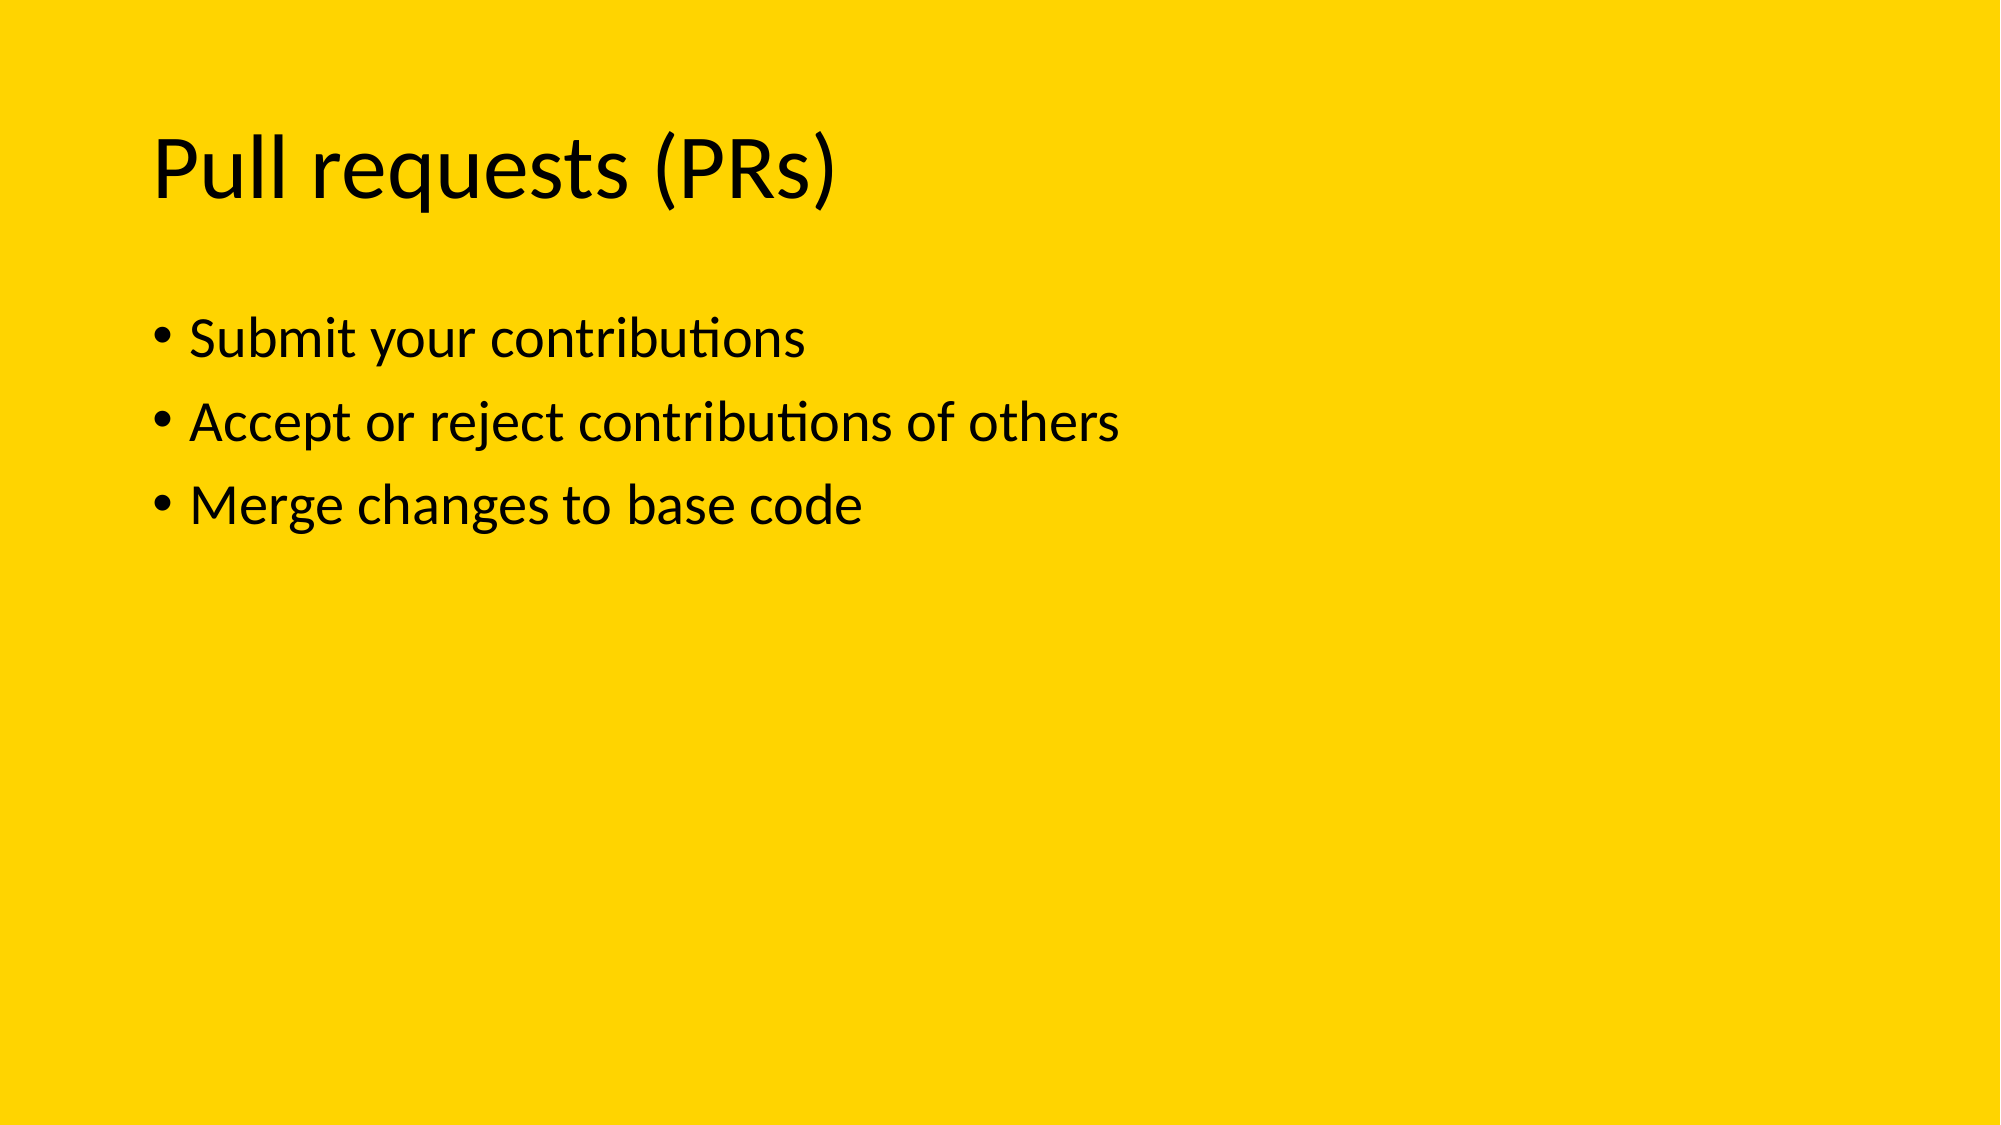

# Pull requests (PRs)
Submit your contributions
Accept or reject contributions of others
Merge changes to base code